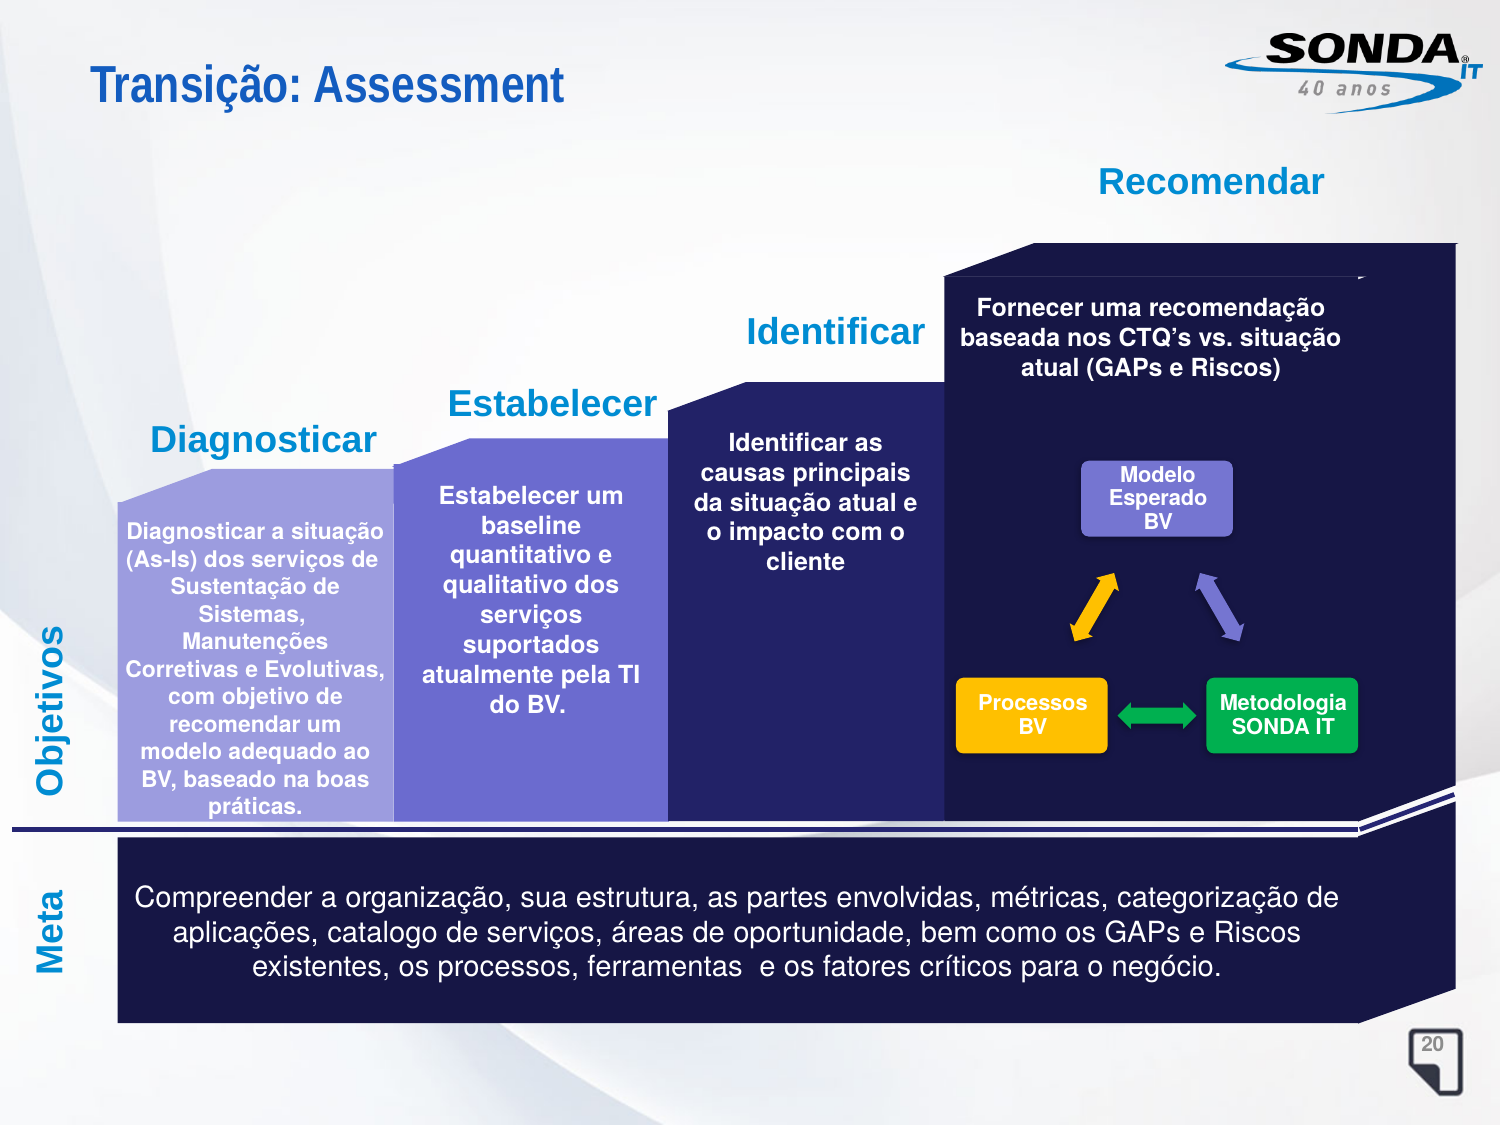

# Transição: Assessment
Recomendar

Fornecer uma recomendação baseada nos CTQ’s vs. situação atual (GAPs e Riscos)

Identificar
Modelo Esperado BV

Metodologia SONDA IT

Processos BV

Estabelecer

Identificar as causas principais da situação atual e o impacto com o cliente

Diagnosticar

Estabelecer um baseline quantitativo e qualitativo dos serviços suportados atualmente pela TI do BV.

Diagnosticar a situação (As-Is) dos serviços de
Sustentação de Sistemas,
Manutenções Corretivas e Evolutivas, com objetivo de recomendar um modelo adequado ao BV, baseado na boas práticas.

Objetivos
Compreender a organização, sua estrutura, as partes envolvidas, métricas, categorização de aplicações, catalogo de serviços, áreas de oportunidade, bem como os GAPs e Riscos existentes, os processos, ferramentas  e os fatores críticos para o negócio.

Meta
20